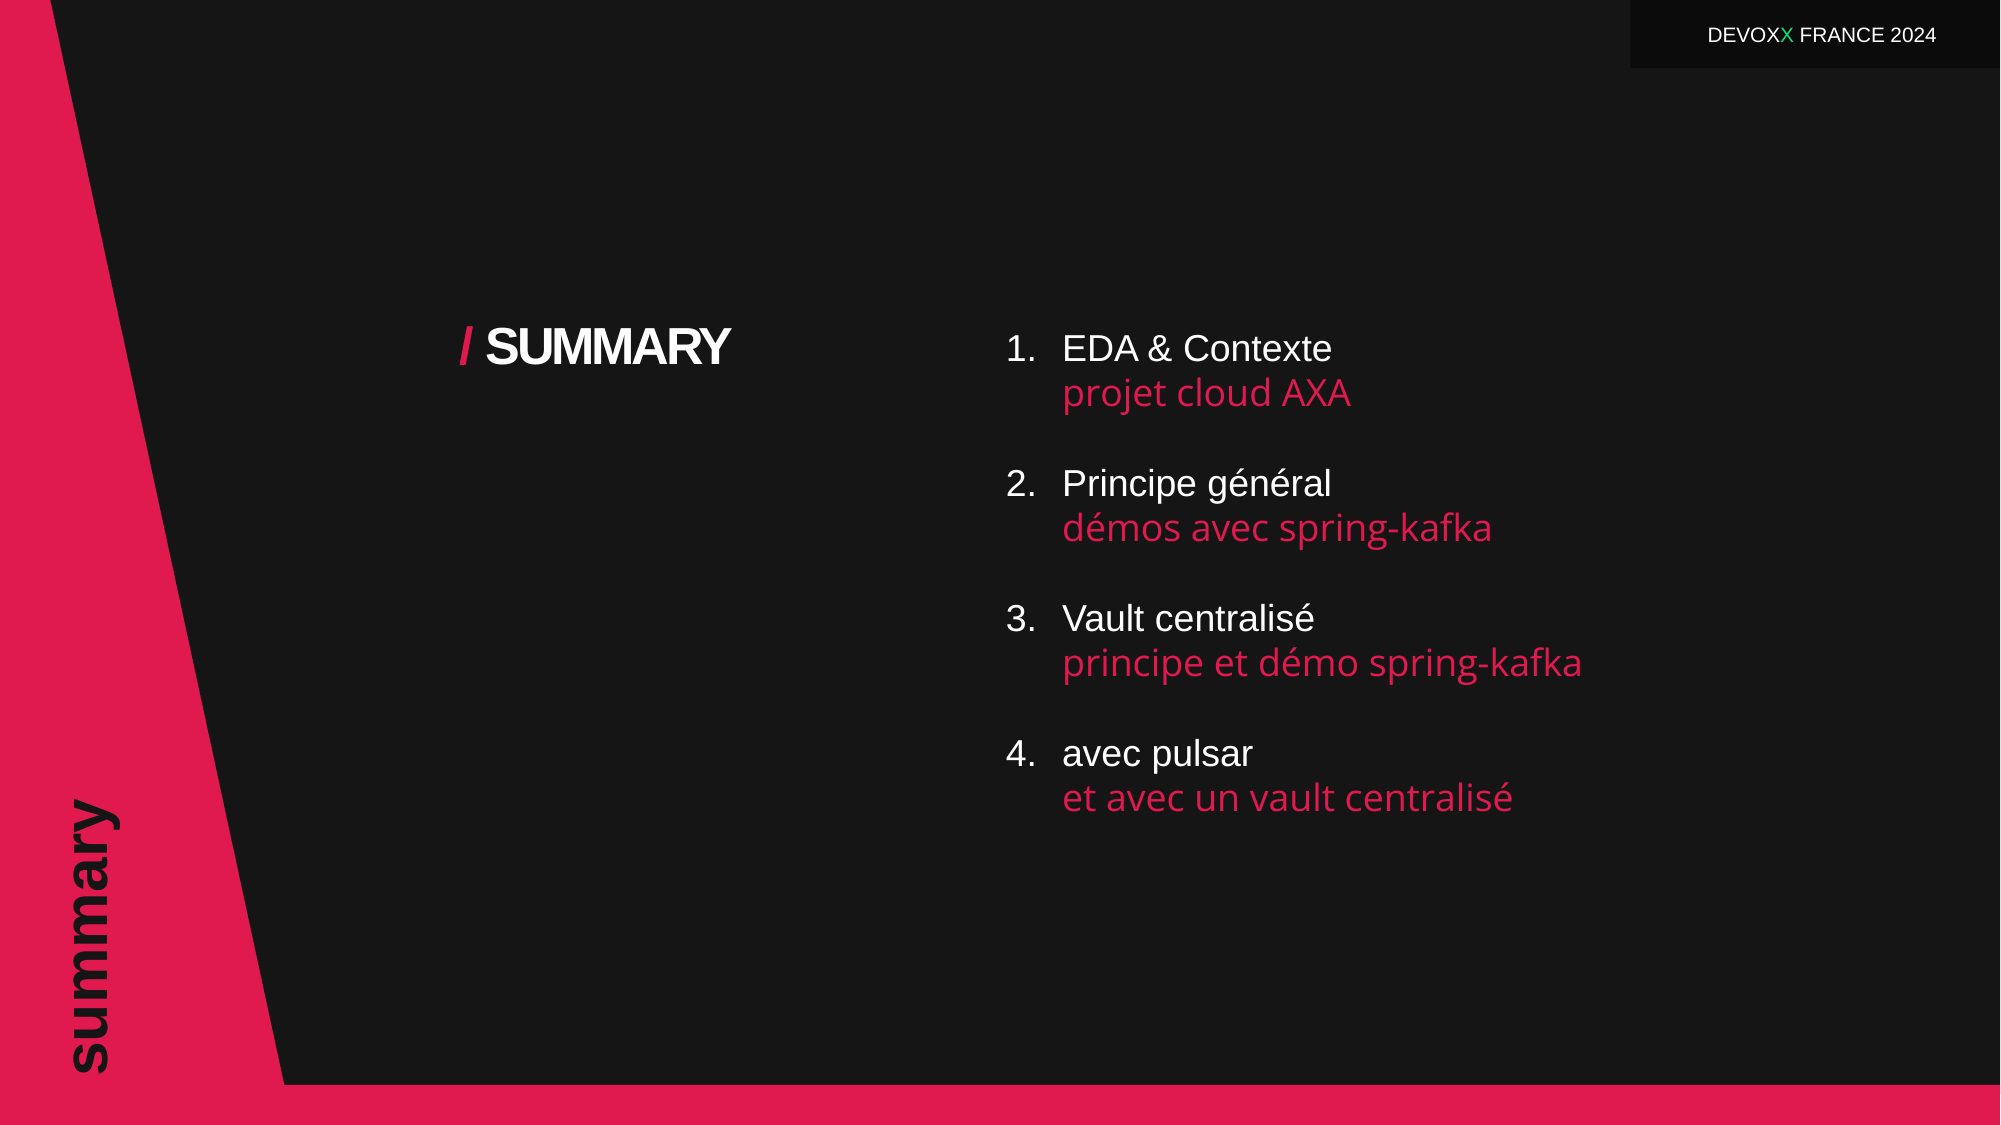

DEVOXX FRANCE 2024
/ SUMMARY
EDA & Contexte
projet cloud AXA

Principe général
démos avec spring-kafka

Vault centralisé
principe et démo spring-kafka

avec pulsar
et avec un vault centralisé

summary